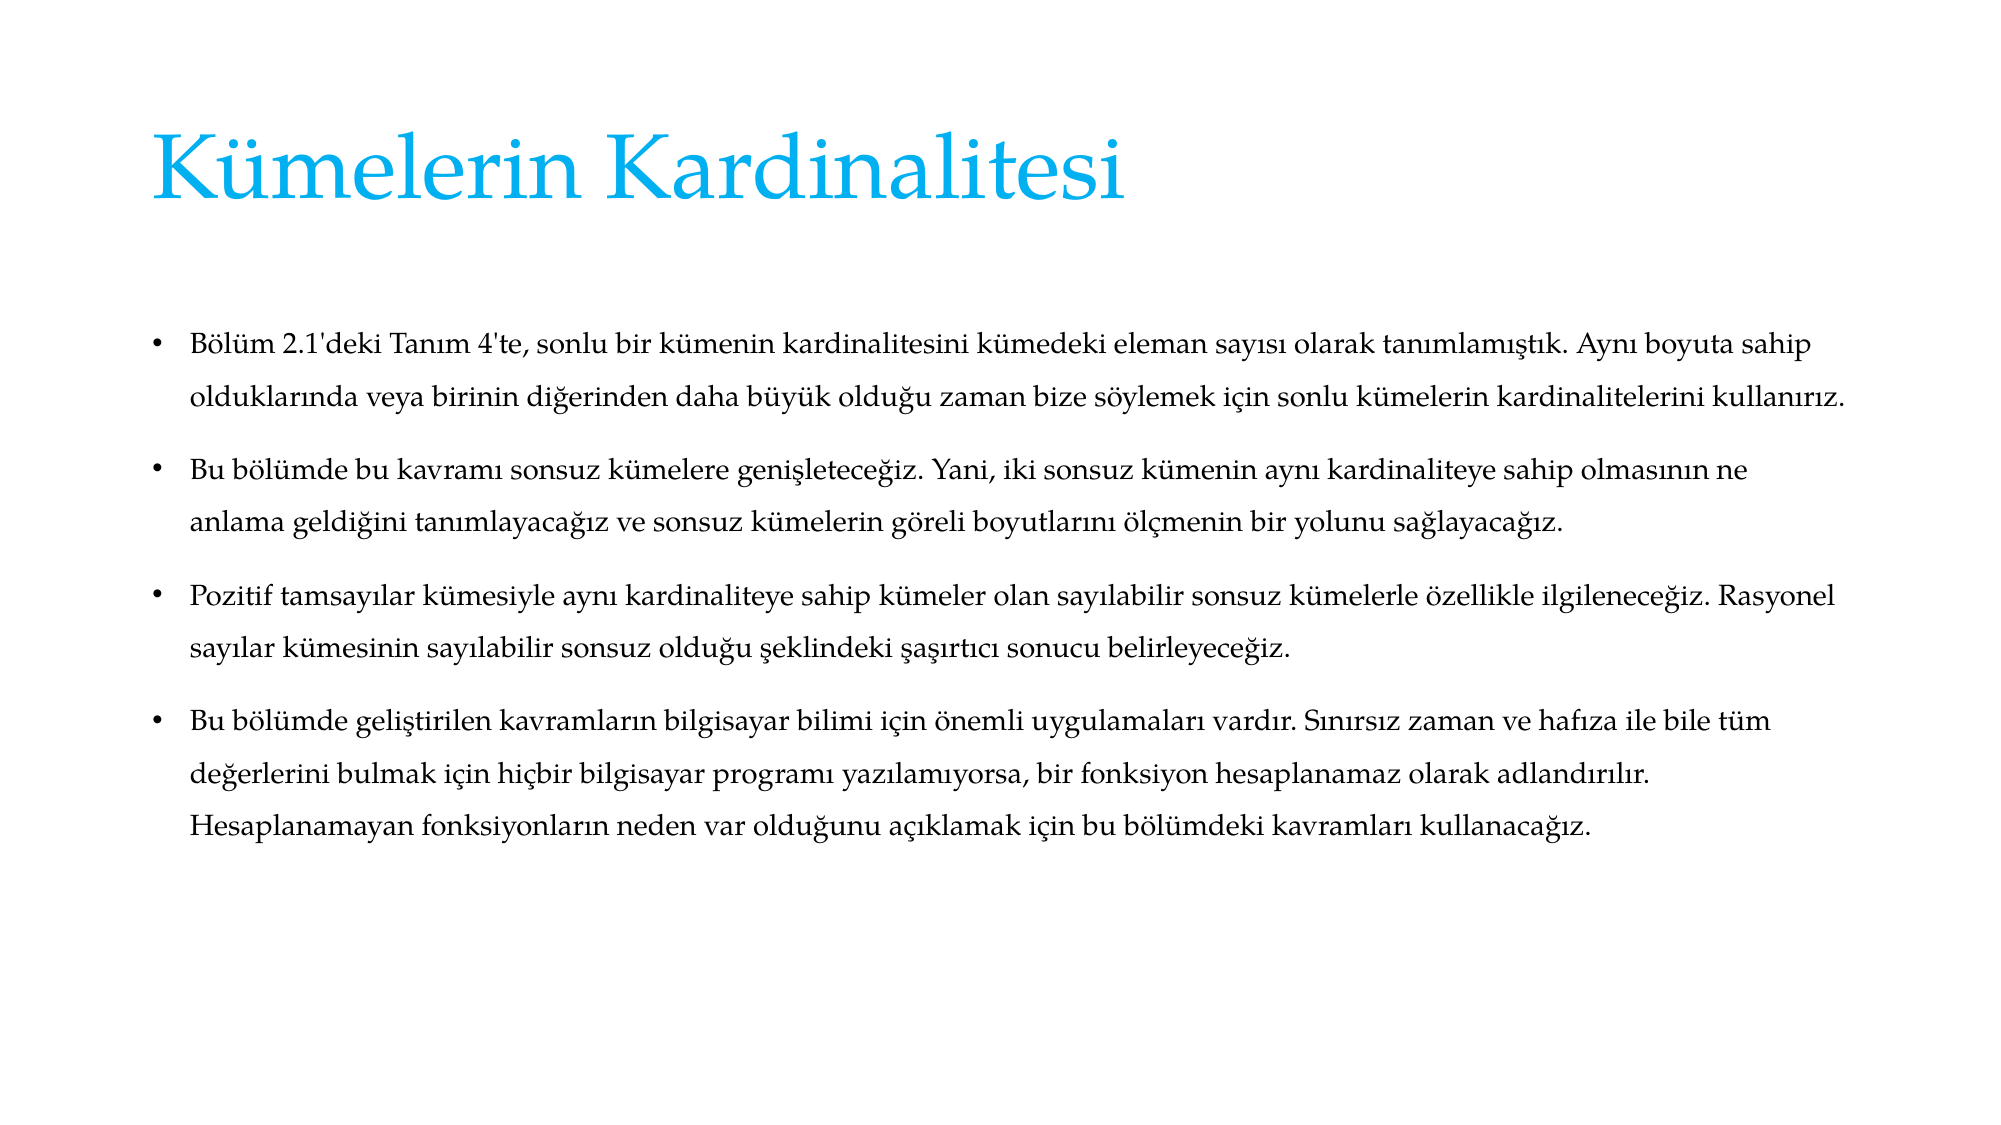

# Kümelerin Kardinalitesi
Bölüm 2.1'deki Tanım 4'te, sonlu bir kümenin kardinalitesini kümedeki eleman sayısı olarak tanımlamıştık. Aynı boyuta sahip olduklarında veya birinin diğerinden daha büyük olduğu zaman bize söylemek için sonlu kümelerin kardinalitelerini kullanırız.
Bu bölümde bu kavramı sonsuz kümelere genişleteceğiz. Yani, iki sonsuz kümenin aynı kardinaliteye sahip olmasının ne anlama geldiğini tanımlayacağız ve sonsuz kümelerin göreli boyutlarını ölçmenin bir yolunu sağlayacağız.
Pozitif tamsayılar kümesiyle aynı kardinaliteye sahip kümeler olan sayılabilir sonsuz kümelerle özellikle ilgileneceğiz. Rasyonel sayılar kümesinin sayılabilir sonsuz olduğu şeklindeki şaşırtıcı sonucu belirleyeceğiz.
Bu bölümde geliştirilen kavramların bilgisayar bilimi için önemli uygulamaları vardır. Sınırsız zaman ve hafıza ile bile tüm değerlerini bulmak için hiçbir bilgisayar programı yazılamıyorsa, bir fonksiyon hesaplanamaz olarak adlandırılır. Hesaplanamayan fonksiyonların neden var olduğunu açıklamak için bu bölümdeki kavramları kullanacağız.